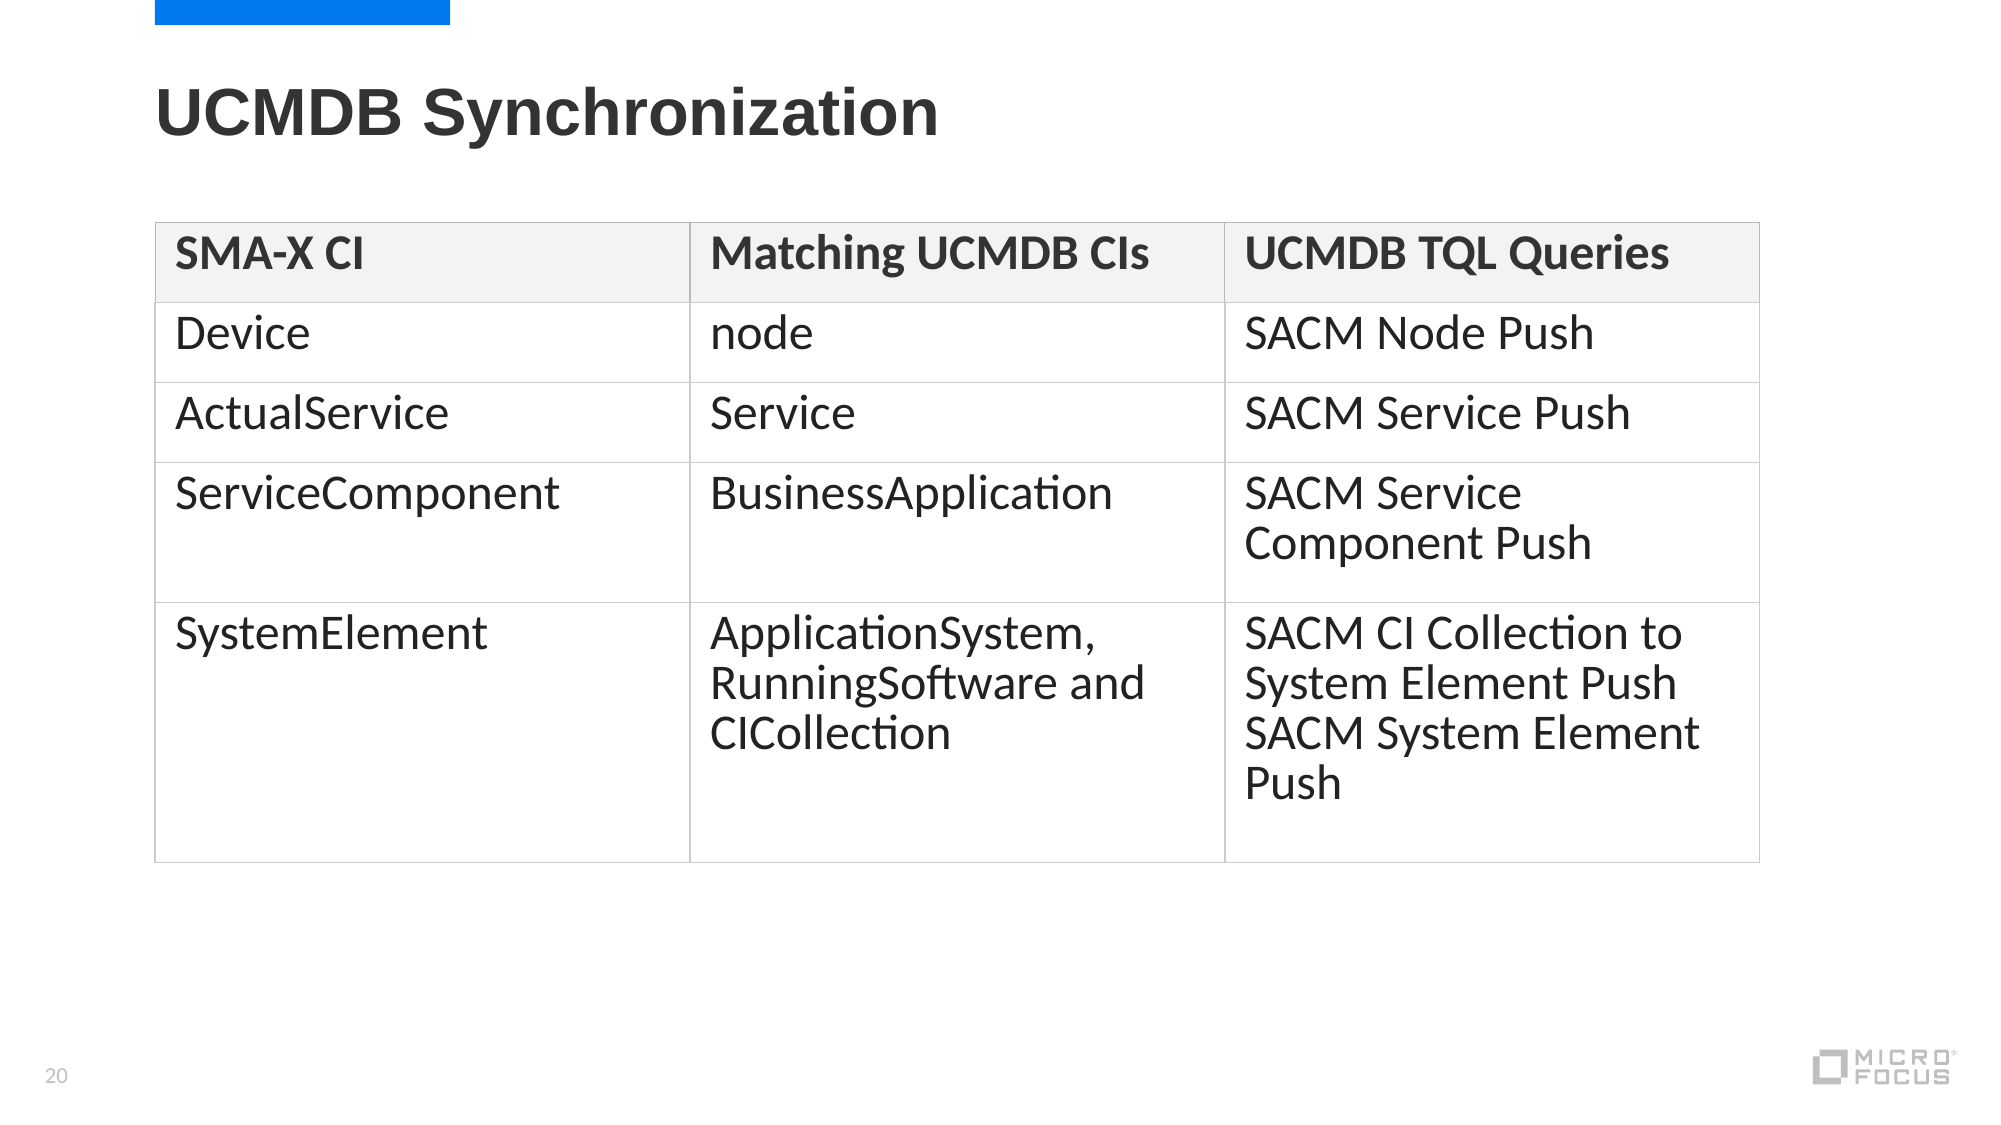

# UCMDB Synchronization
| SMA-X CI | Matching UCMDB CIs | UCMDB TQL Queries |
| --- | --- | --- |
| Device | node | SACM Node Push |
| ActualService | Service | SACM Service Push |
| ServiceComponent | BusinessApplication | SACM Service Component Push |
| SystemElement | ApplicationSystem, RunningSoftware and CICollection | SACM CI Collection to System Element Push SACM System Element Push |
20